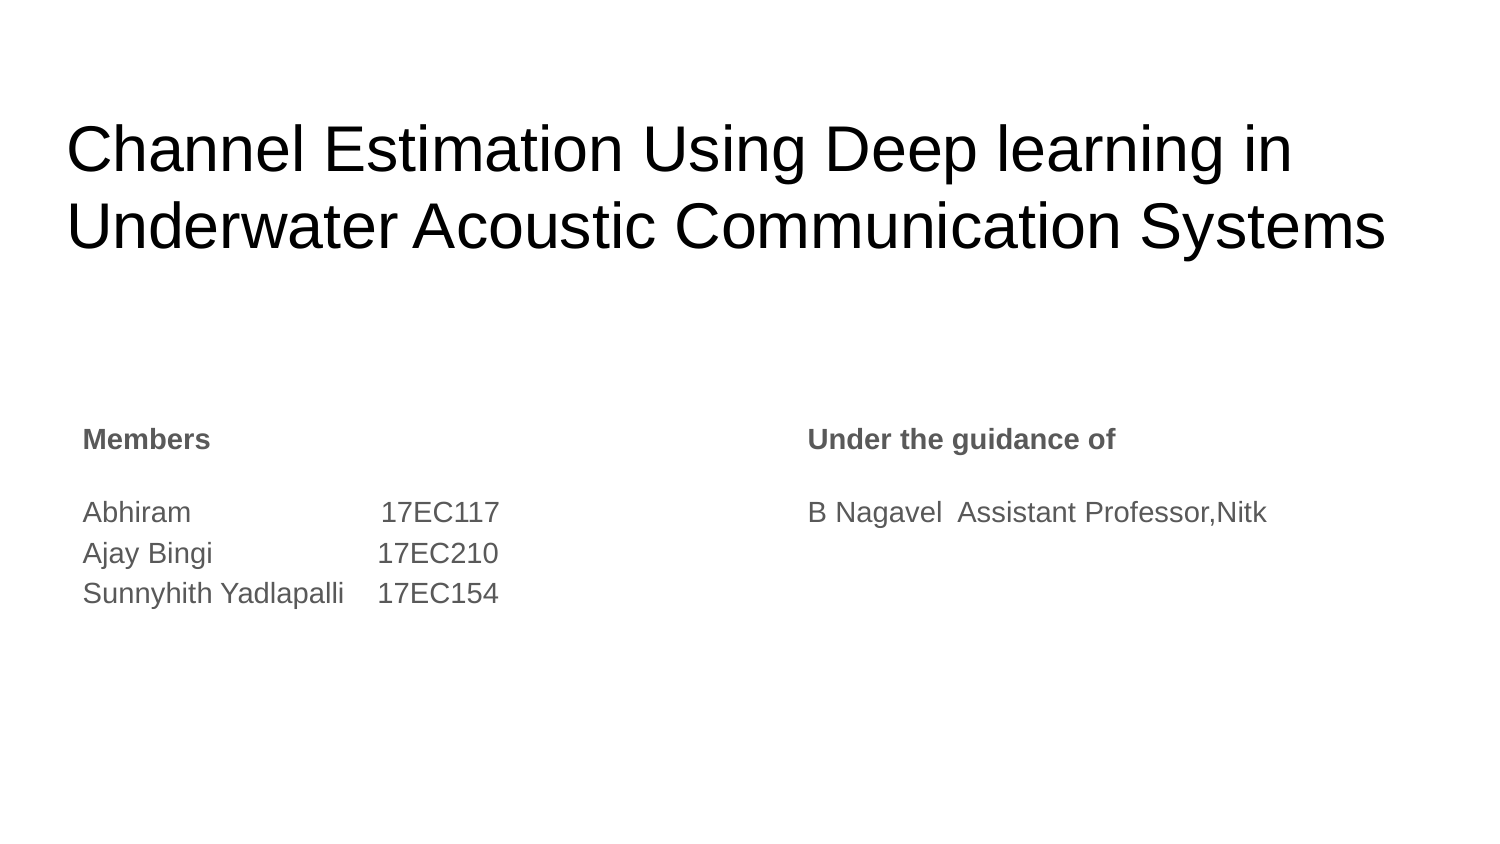

# Channel Estimation Using Deep learning in Underwater Acoustic Communication Systems
Members
Abhiram                       17EC117
Ajay Bingi                    17EC210
Sunnyhith Yadlapalli    17EC154

Under the guidance of
B Nagavel  Assistant Professor,Nitk